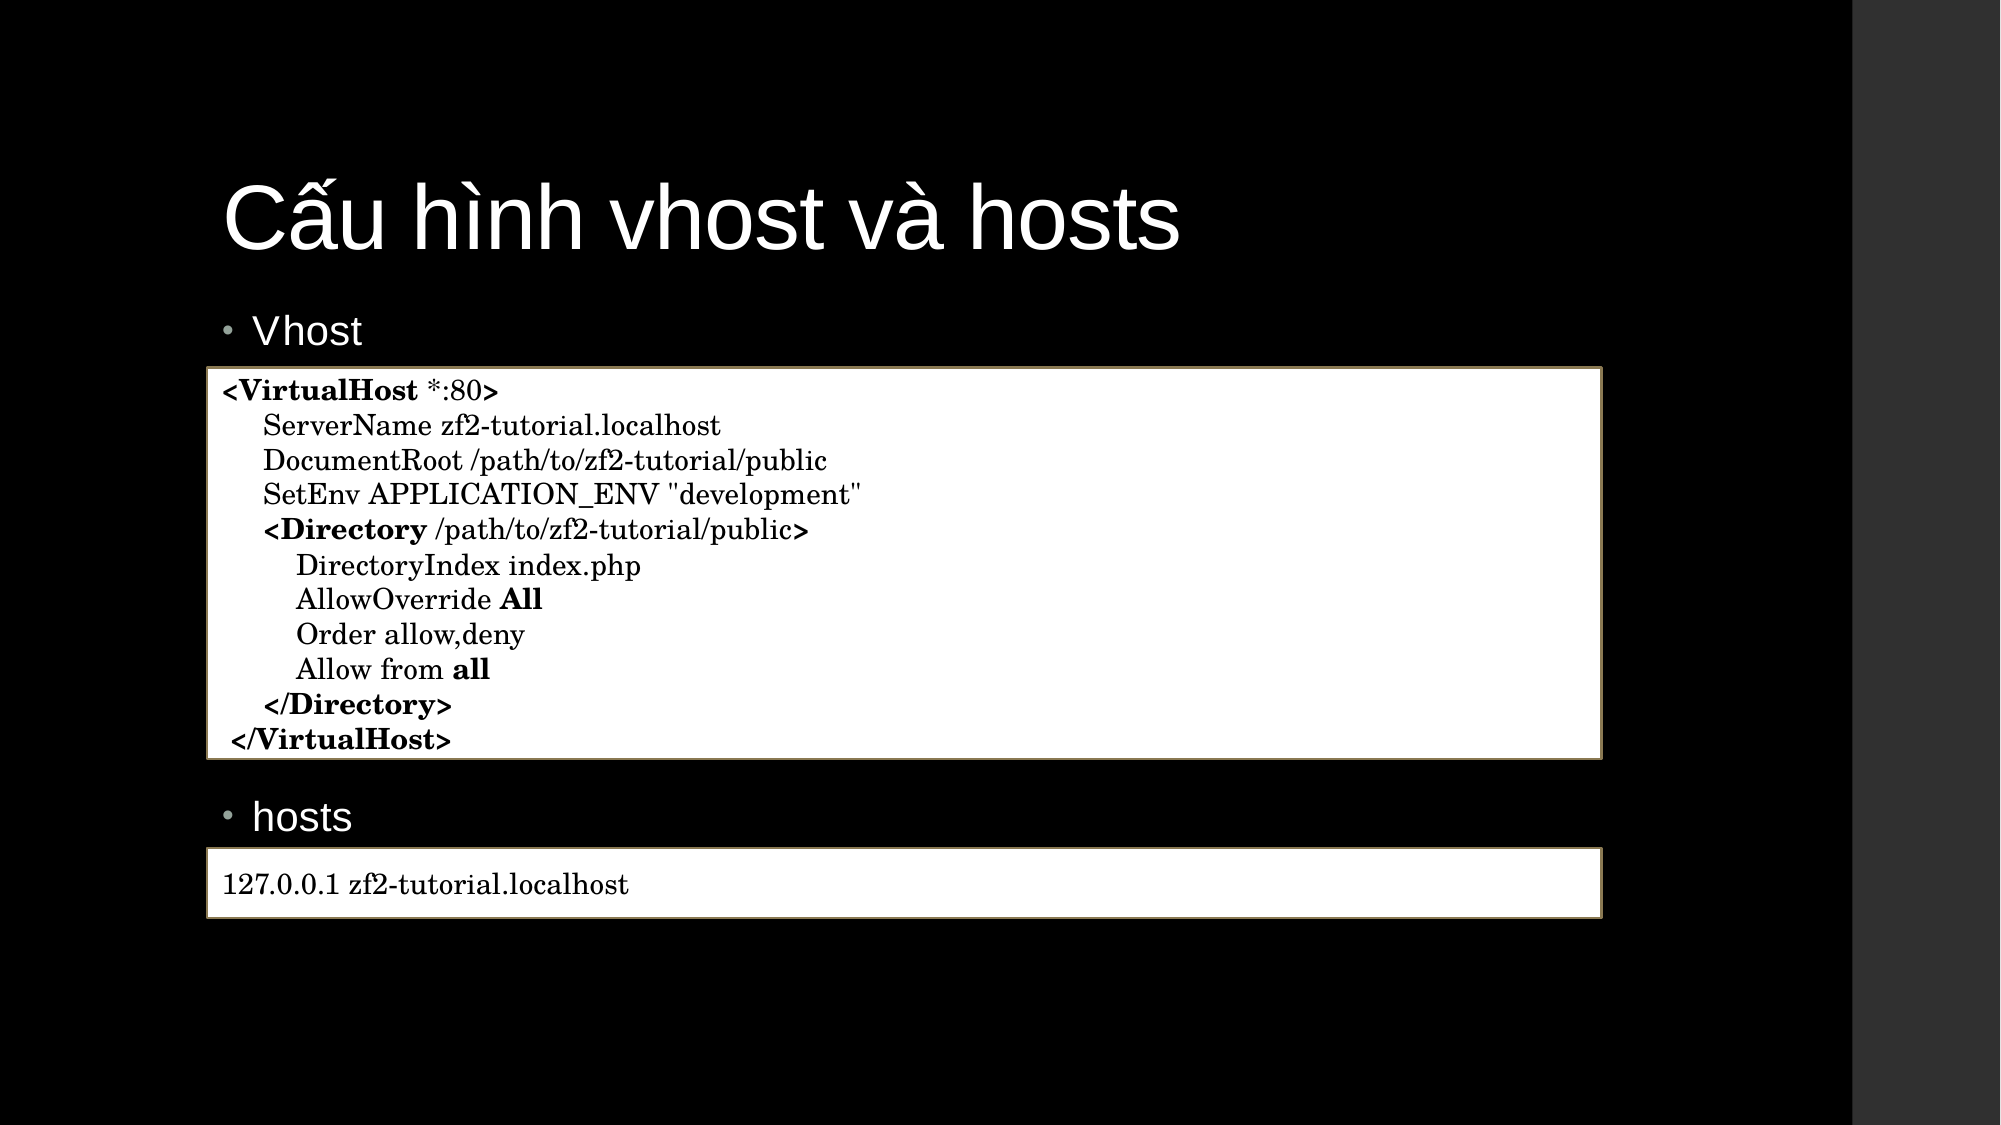

# Cấu hình vhost và hosts
Vhost

hosts
<VirtualHost *:80>
     ServerName zf2-tutorial.localhost
     DocumentRoot /path/to/zf2-tutorial/public
     SetEnv APPLICATION_ENV "development"
     <Directory /path/to/zf2-tutorial/public>
         DirectoryIndex index.php
         AllowOverride All
         Order allow,deny
         Allow from all
     </Directory>
 </VirtualHost>
127.0.0.1 zf2-tutorial.localhost